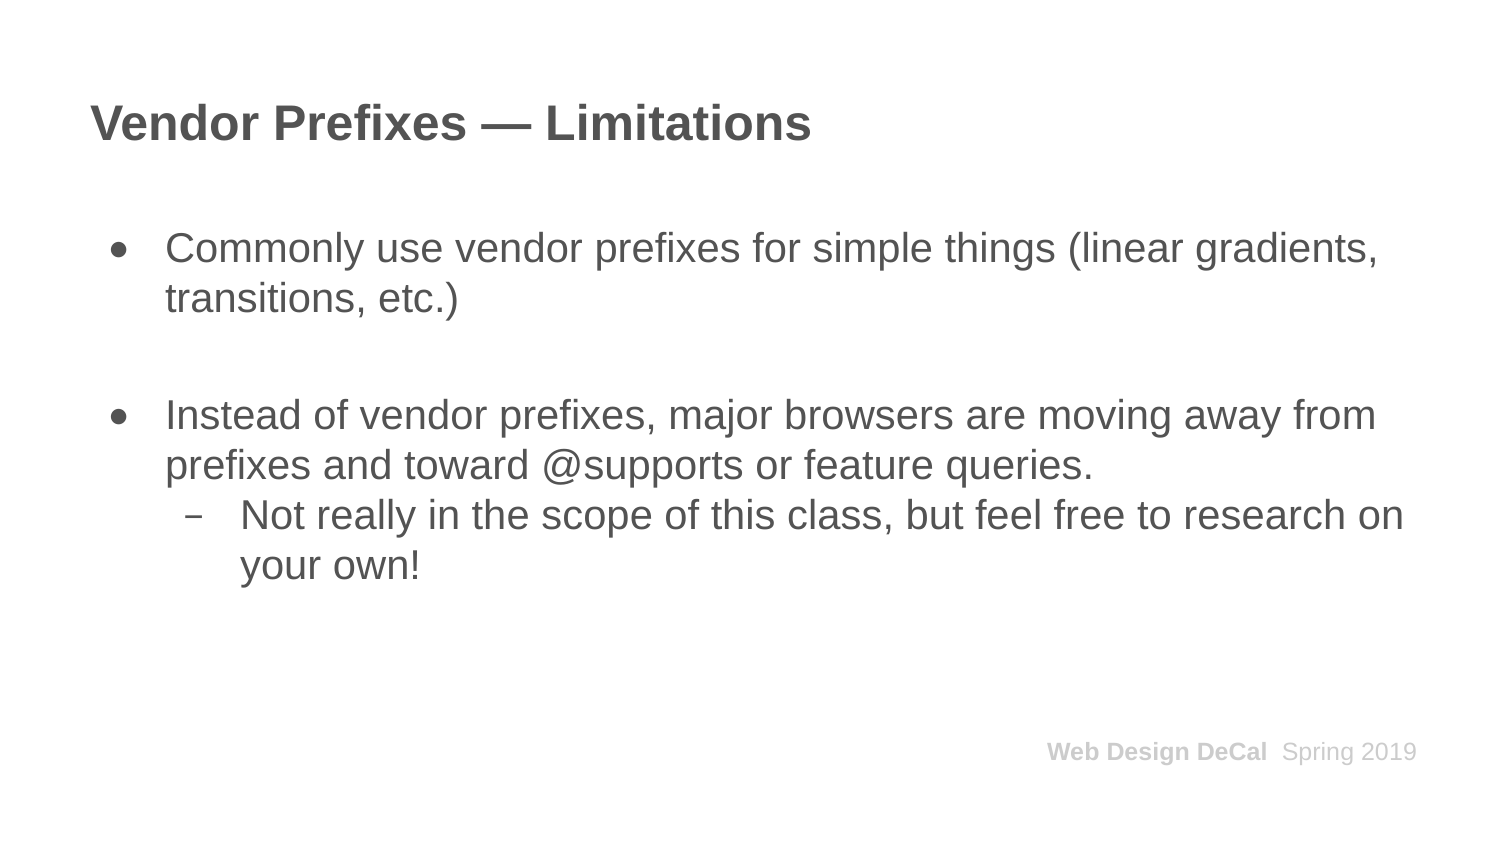

# Vendor Prefixes — Limitations
Commonly use vendor prefixes for simple things (linear gradients, transitions, etc.)

Instead of vendor prefixes, major browsers are moving away from prefixes and toward @supports or feature queries.
Not really in the scope of this class, but feel free to research on your own!